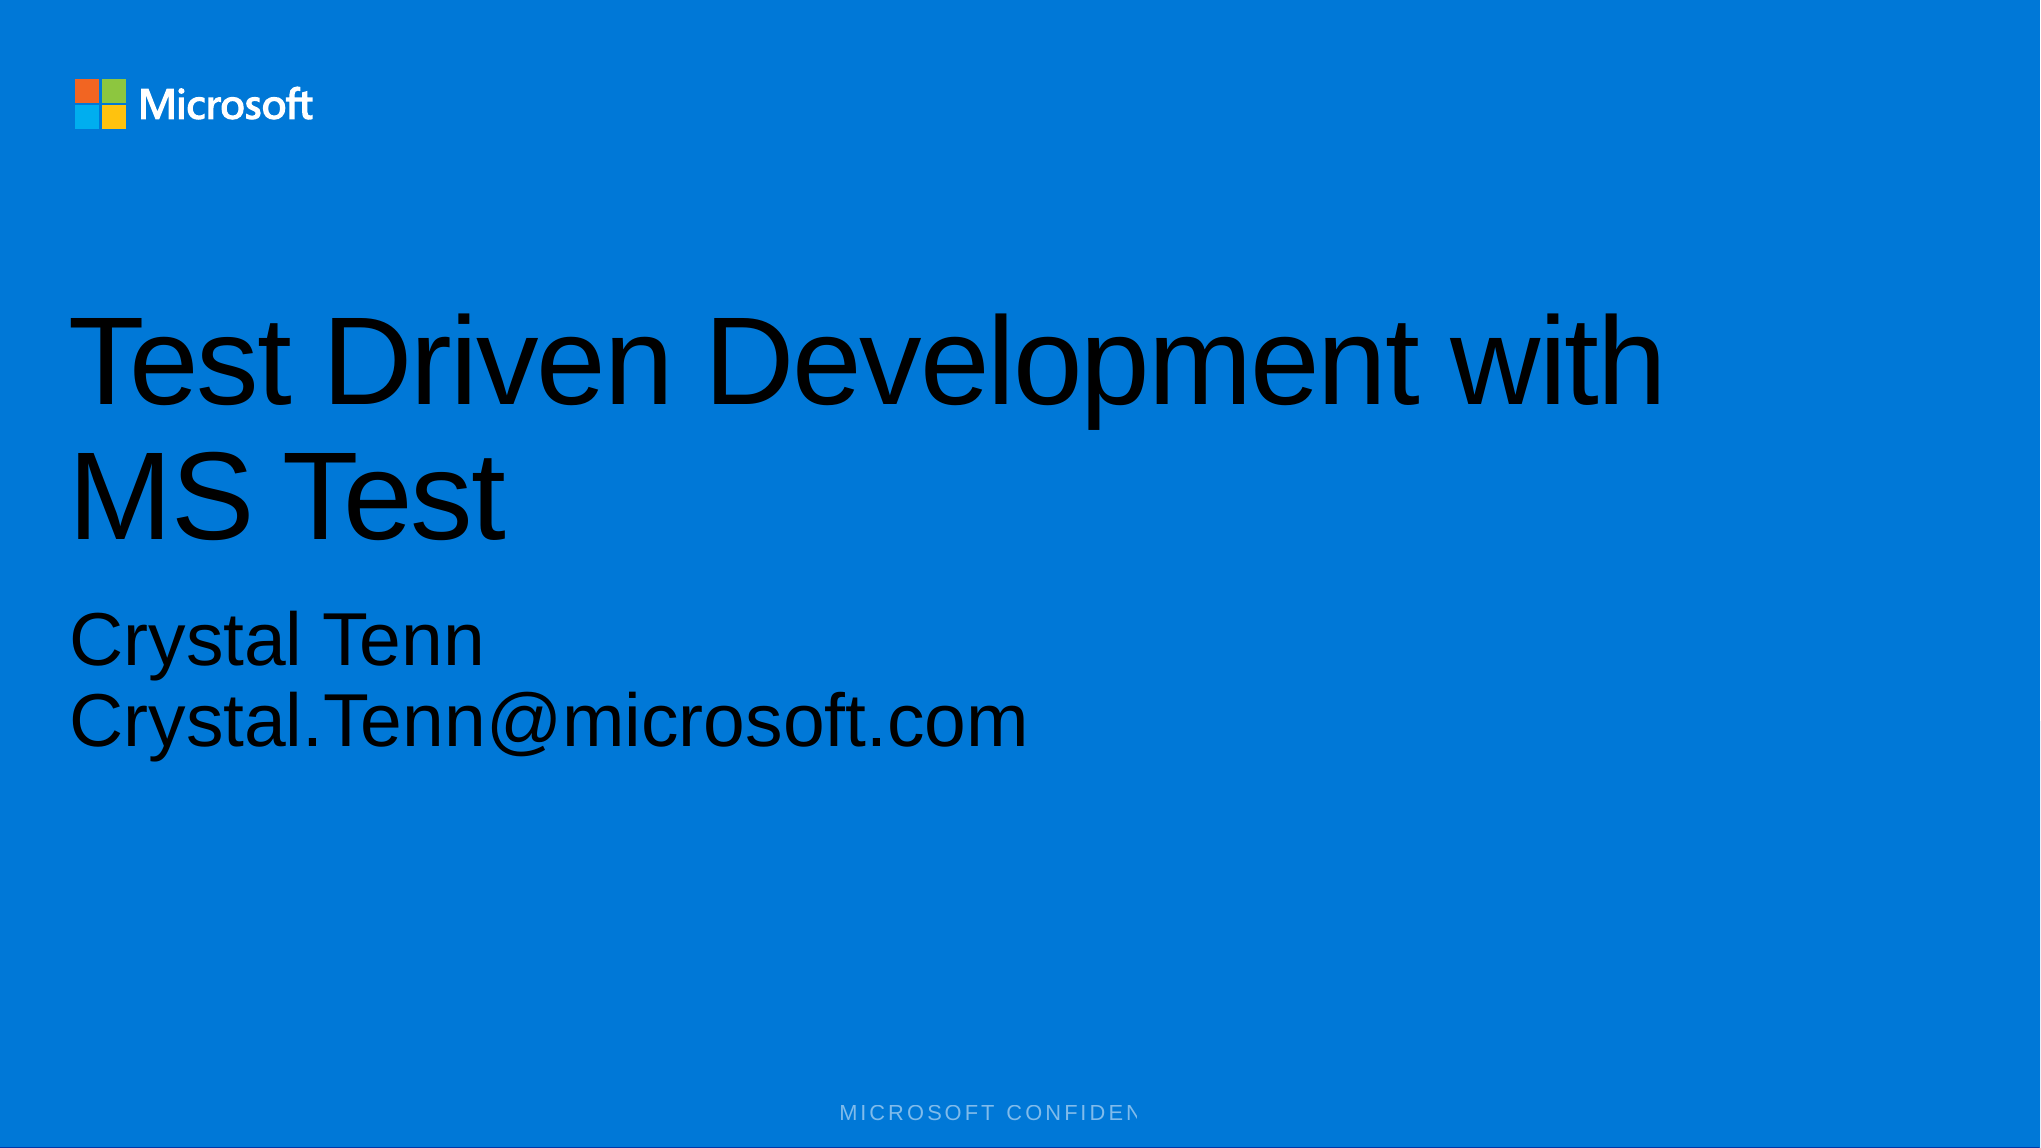

# Test Driven Development with MS Test
Crystal Tenn
Crystal.Tenn@microsoft.com